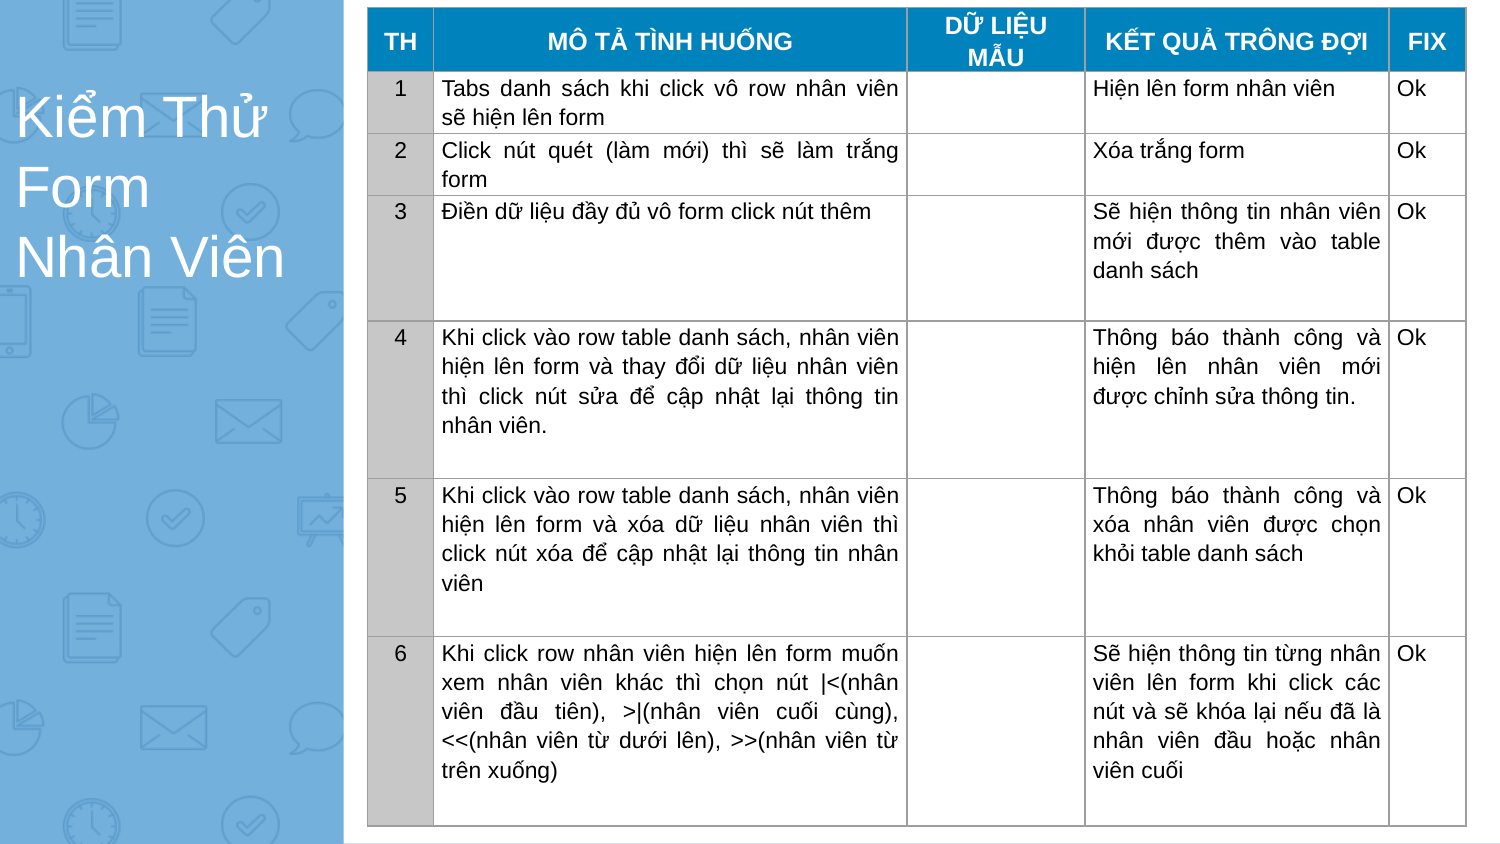

| TH | Mô tả tình huống | Dữ liệu mẫu | Kết quả trông đợi | Fix |
| --- | --- | --- | --- | --- |
| 1 | Tabs danh sách khi click vô row nhân viên sẽ hiện lên form |  | Hiện lên form nhân viên | Ok |
| 2 | Click nút quét (làm mới) thì sẽ làm trắng form |  | Xóa trắng form | Ok |
| 3 | Điền dữ liệu đầy đủ vô form click nút thêm |  | Sẽ hiện thông tin nhân viên mới được thêm vào table danh sách | Ok |
| 4 | Khi click vào row table danh sách, nhân viên hiện lên form và thay đổi dữ liệu nhân viên thì click nút sửa để cập nhật lại thông tin nhân viên. |  | Thông báo thành công và hiện lên nhân viên mới được chỉnh sửa thông tin. | Ok |
| 5 | Khi click vào row table danh sách, nhân viên hiện lên form và xóa dữ liệu nhân viên thì click nút xóa để cập nhật lại thông tin nhân viên |  | Thông báo thành công và xóa nhân viên được chọn khỏi table danh sách | Ok |
| 6 | Khi click row nhân viên hiện lên form muốn xem nhân viên khác thì chọn nút |<(nhân viên đầu tiên), >|(nhân viên cuối cùng), <<(nhân viên từ dưới lên), >>(nhân viên từ trên xuống) |  | Sẽ hiện thông tin từng nhân viên lên form khi click các nút và sẽ khóa lại nếu đã là nhân viên đầu hoặc nhân viên cuối | Ok |
# Kiểm Thử Form Nhân Viên